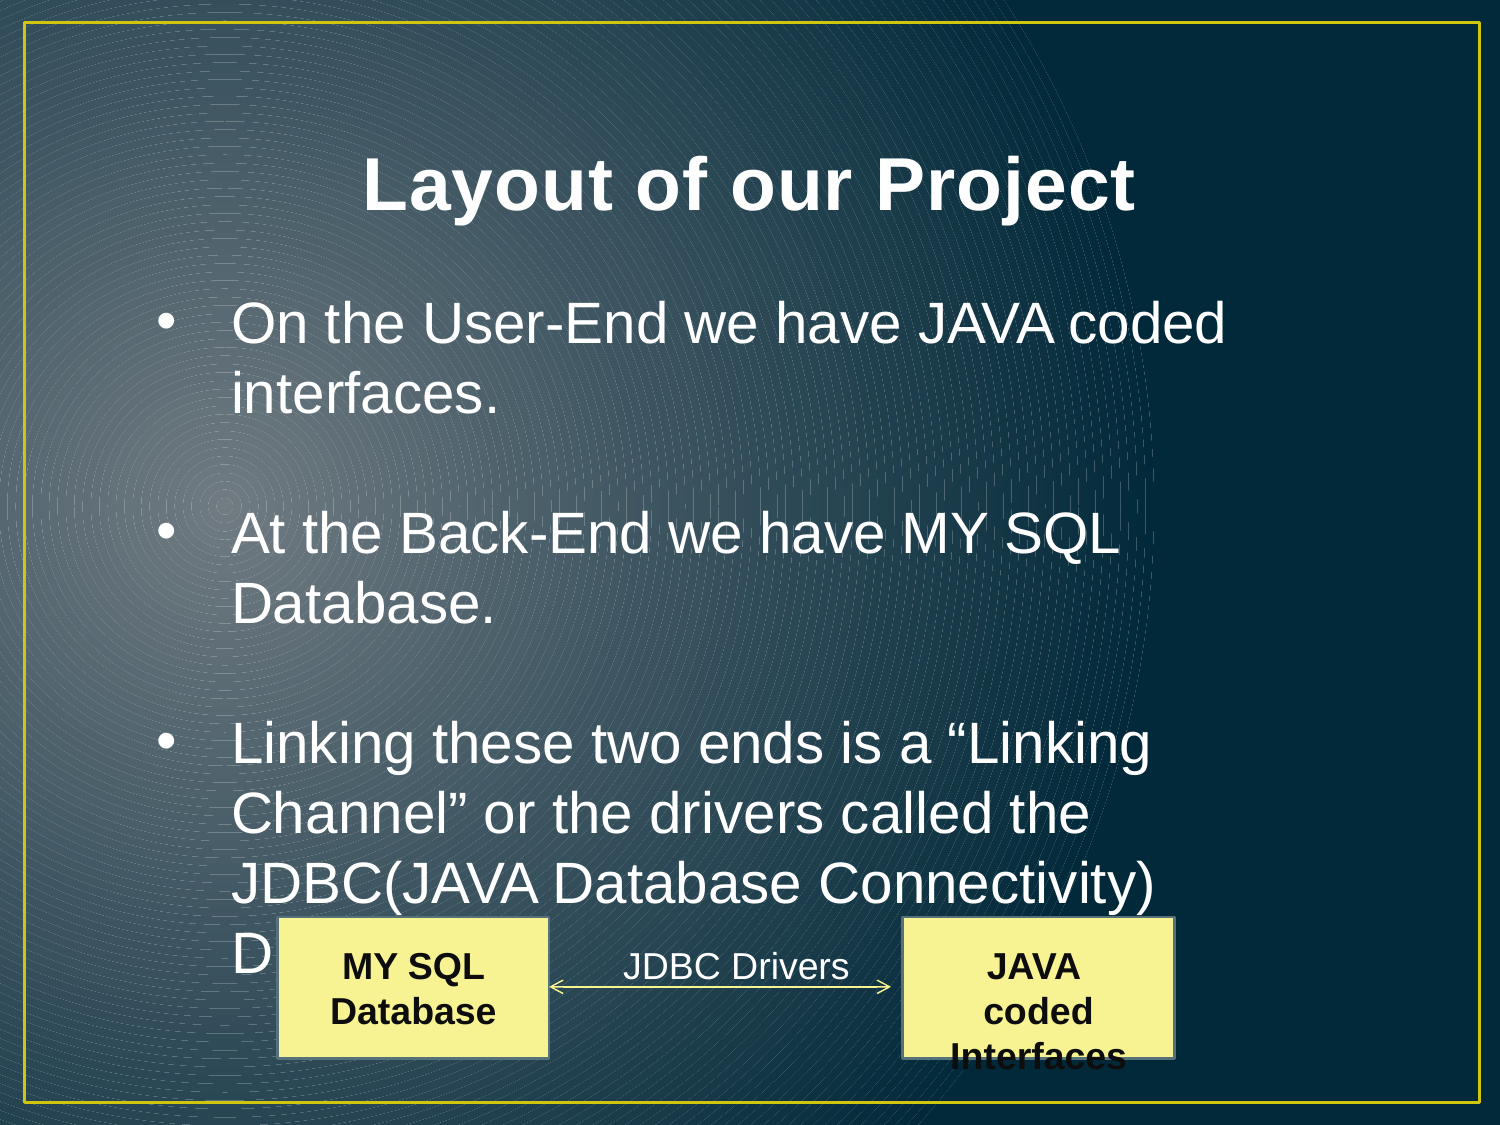

# Layout of our Project

On the User-End we have JAVA coded interfaces.

At the Back-End we have MY SQL Database.

Linking these two ends is a “Linking Channel” or the drivers called the JDBC(JAVA Database Connectivity) Drivers.

MY SQL Database
JDBC Drivers
JAVA  coded
Interfaces